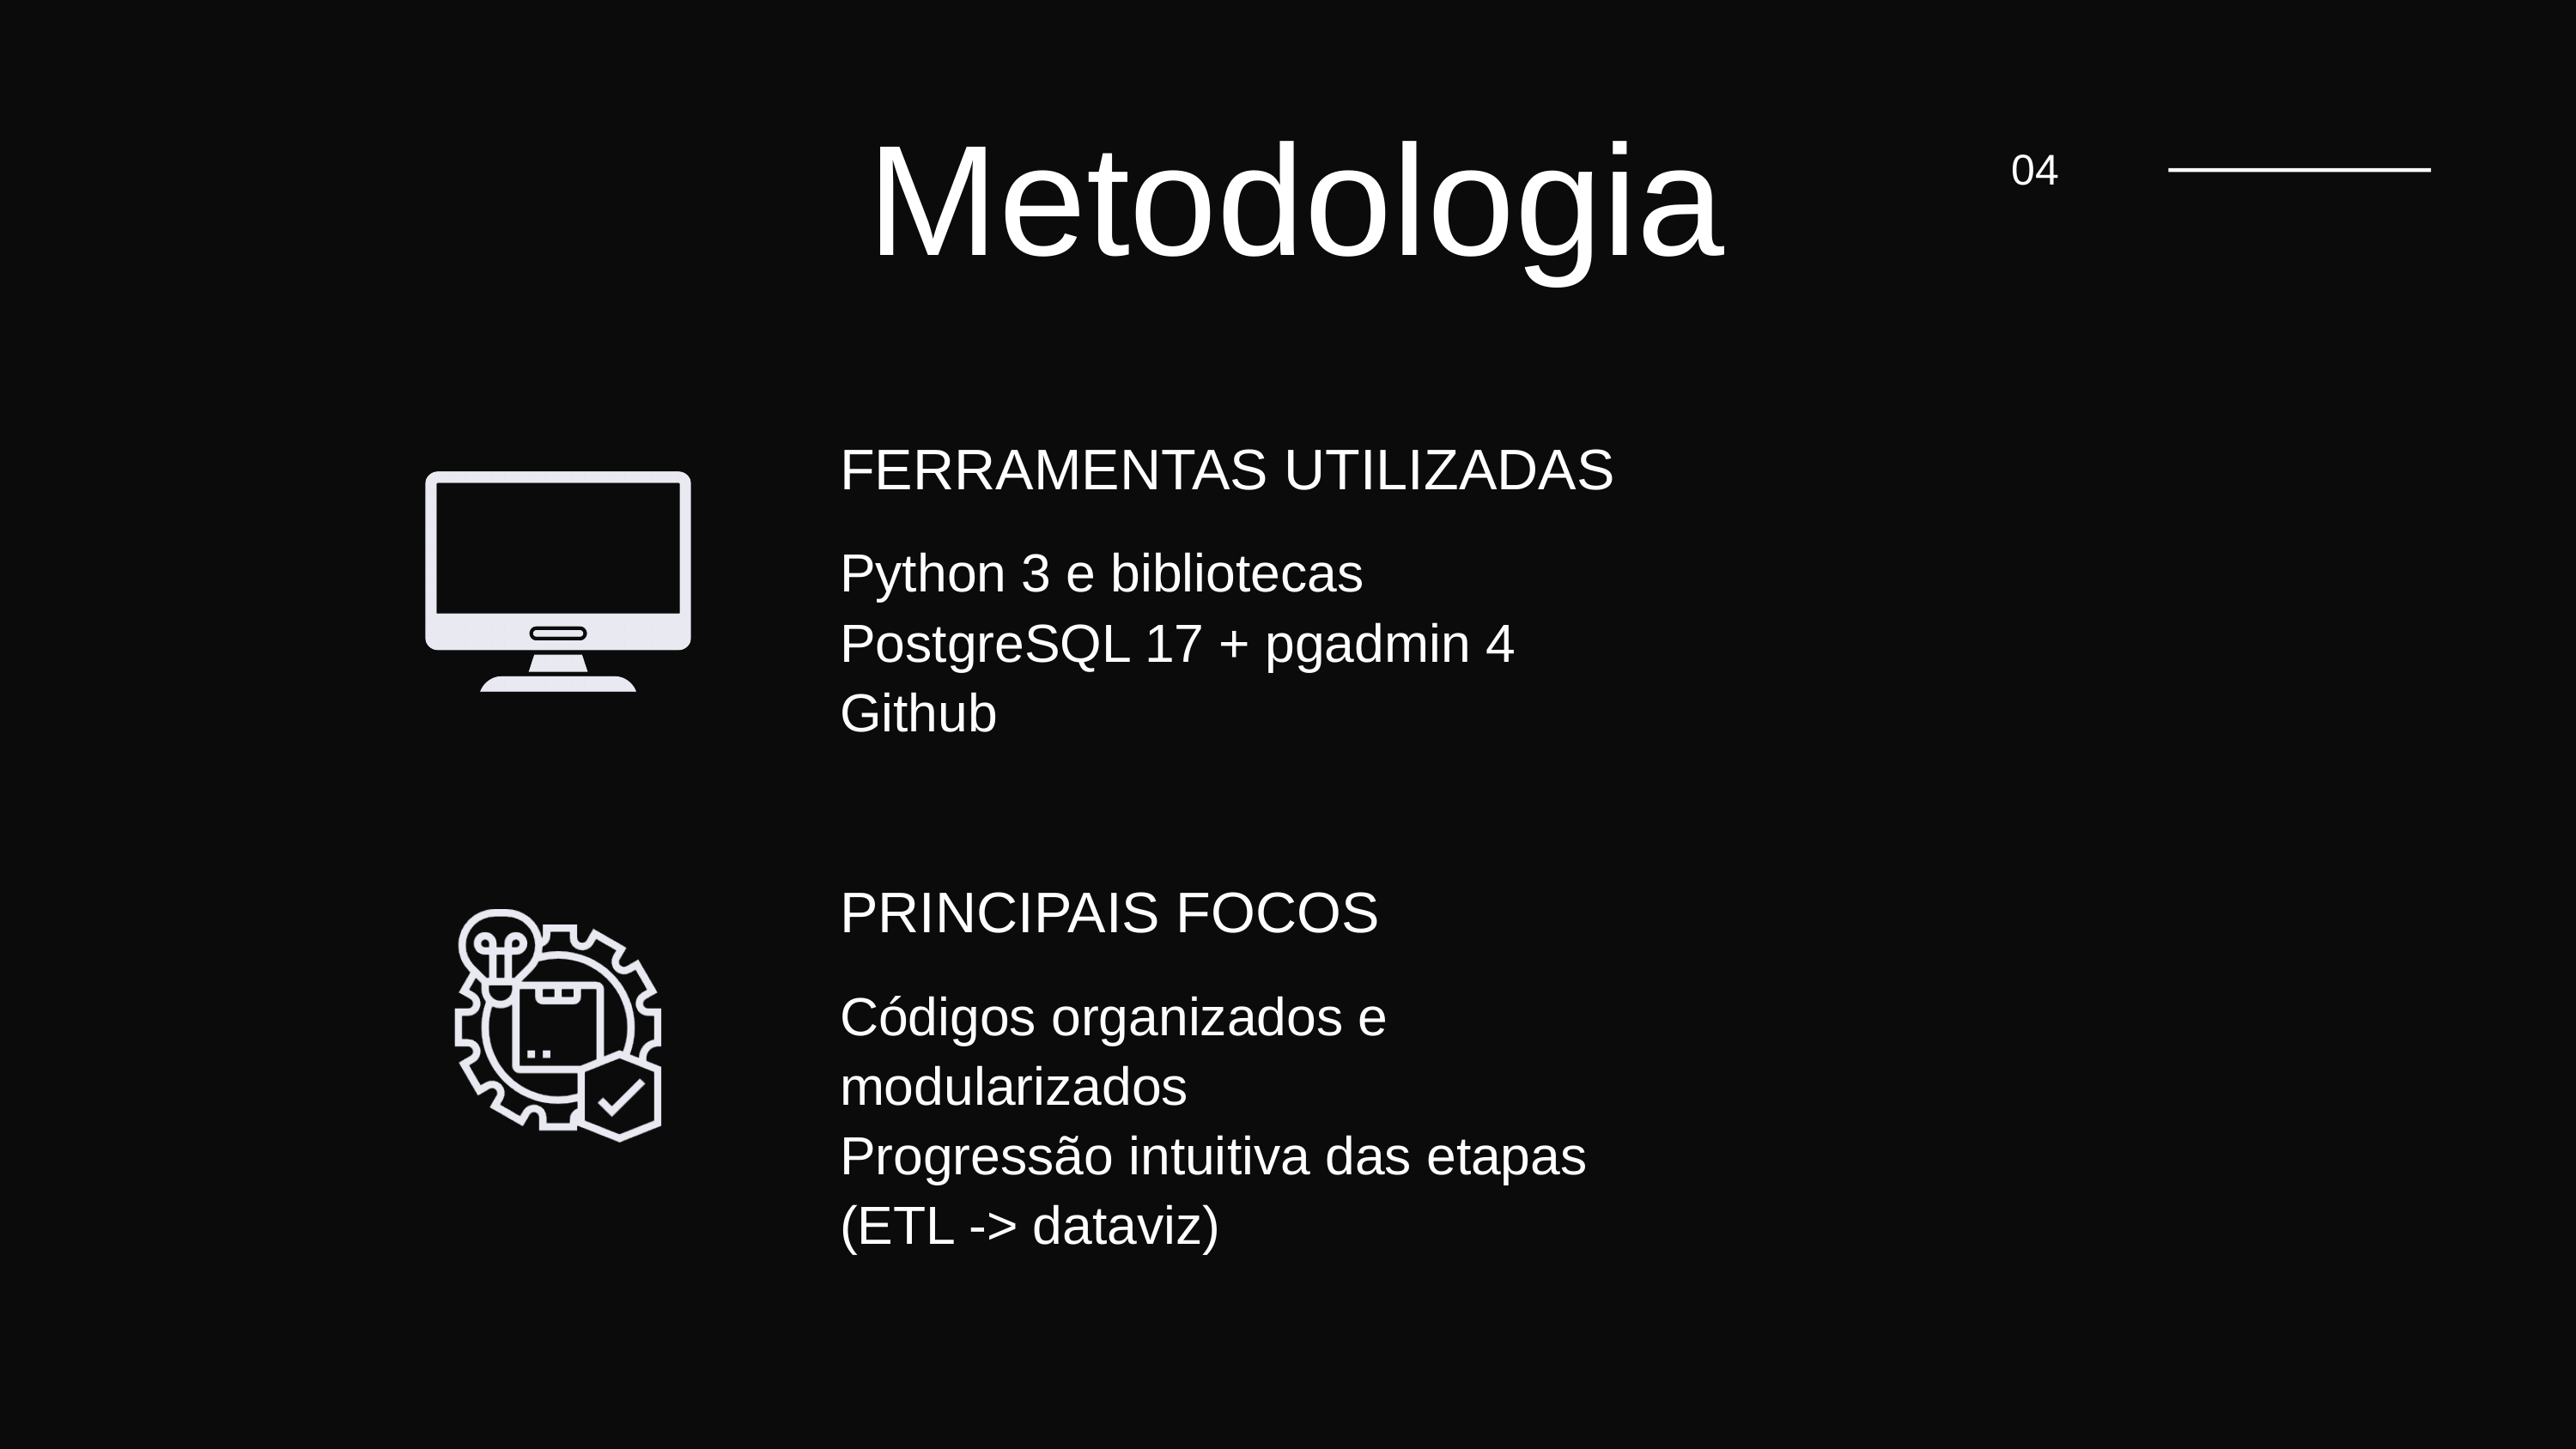

Metodologia
04

FERRAMENTAS UTILIZADAS
Python 3 e bibliotecas
PostgreSQL 17 + pgadmin 4
Github

PRINCIPAIS FOCOS
Códigos organizados e modularizados
Progressão intuitiva das etapas
(ETL -> dataviz)